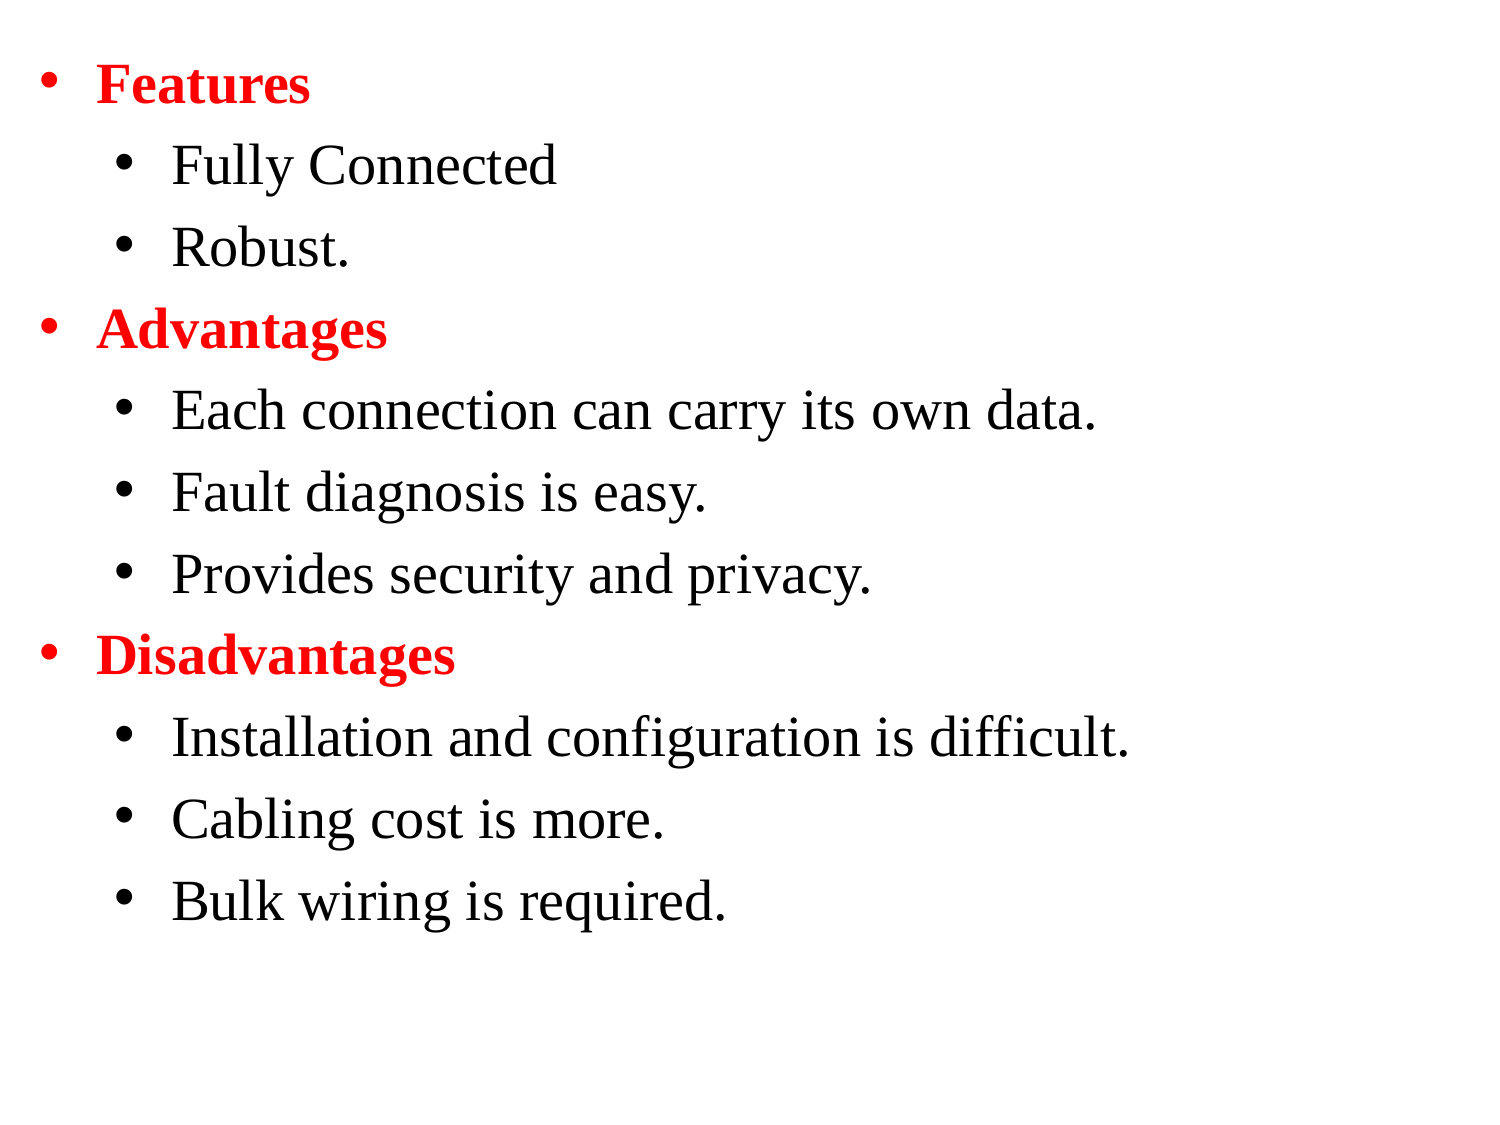

Features
Fully Connected
Robust.
Advantages
Each connection can carry its own data.
Fault diagnosis is easy.
Provides security and privacy.
Disadvantages
Installation and configuration is difficult.
Cabling cost is more.
Bulk wiring is required.